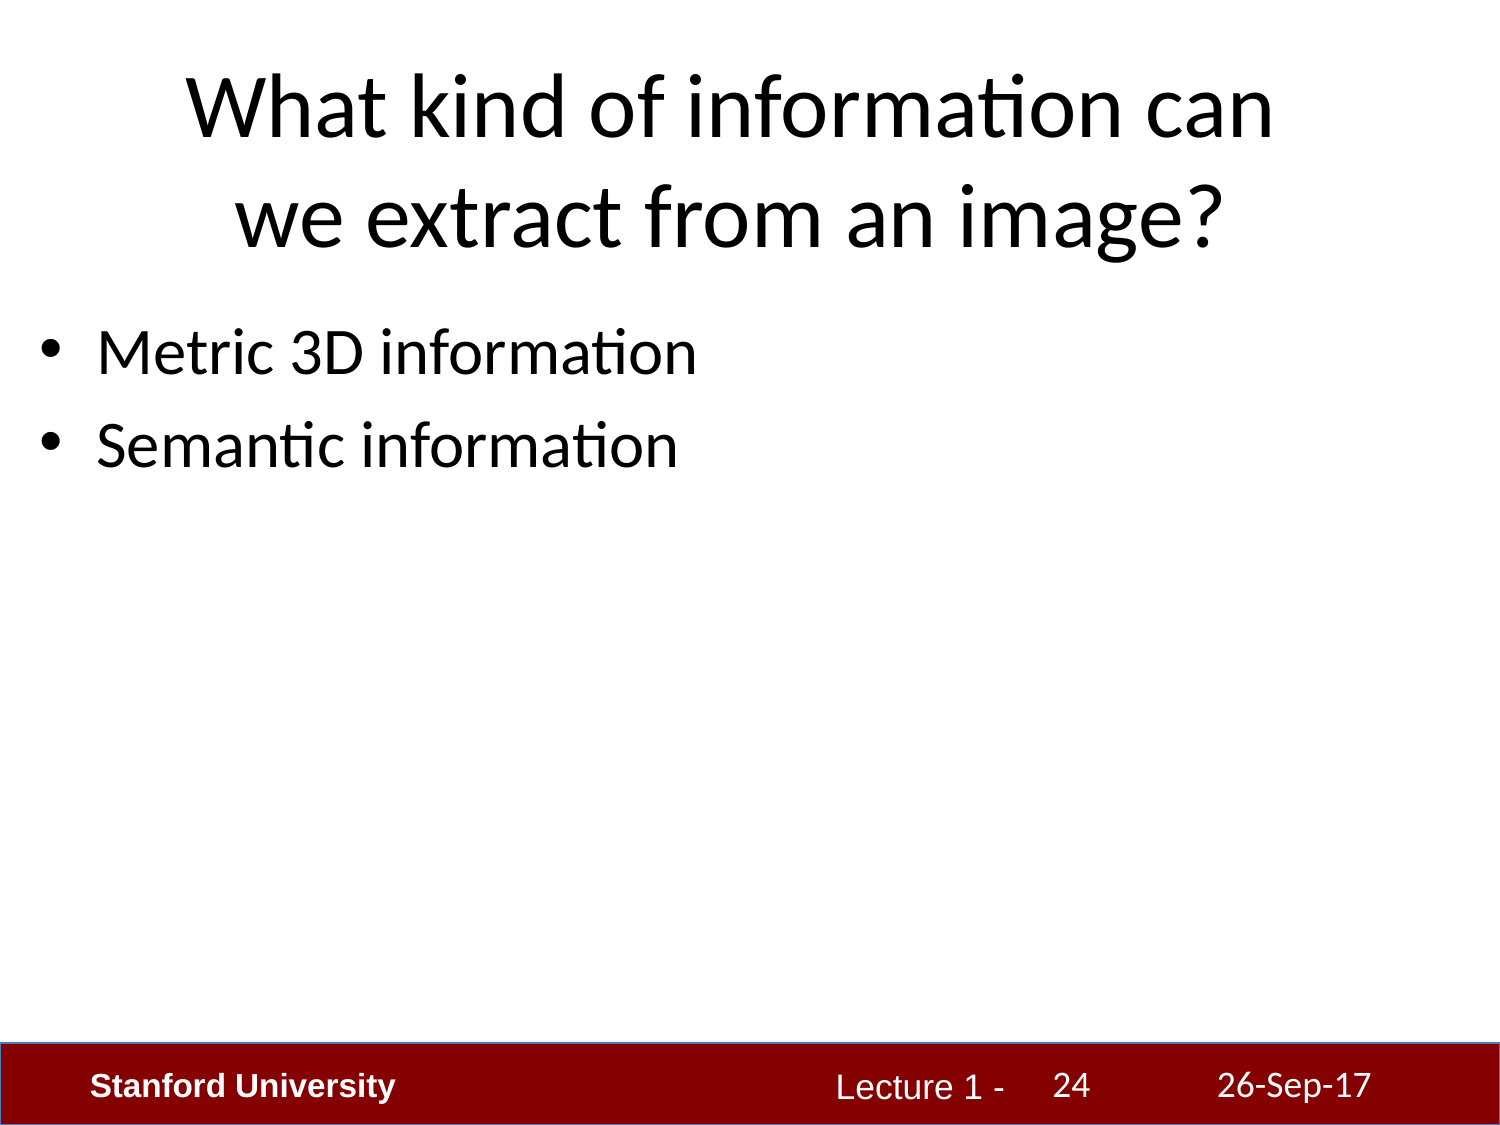

# What kind of information can we extract from an image?
Metric 3D information
Semantic information
24
26-Sep-17